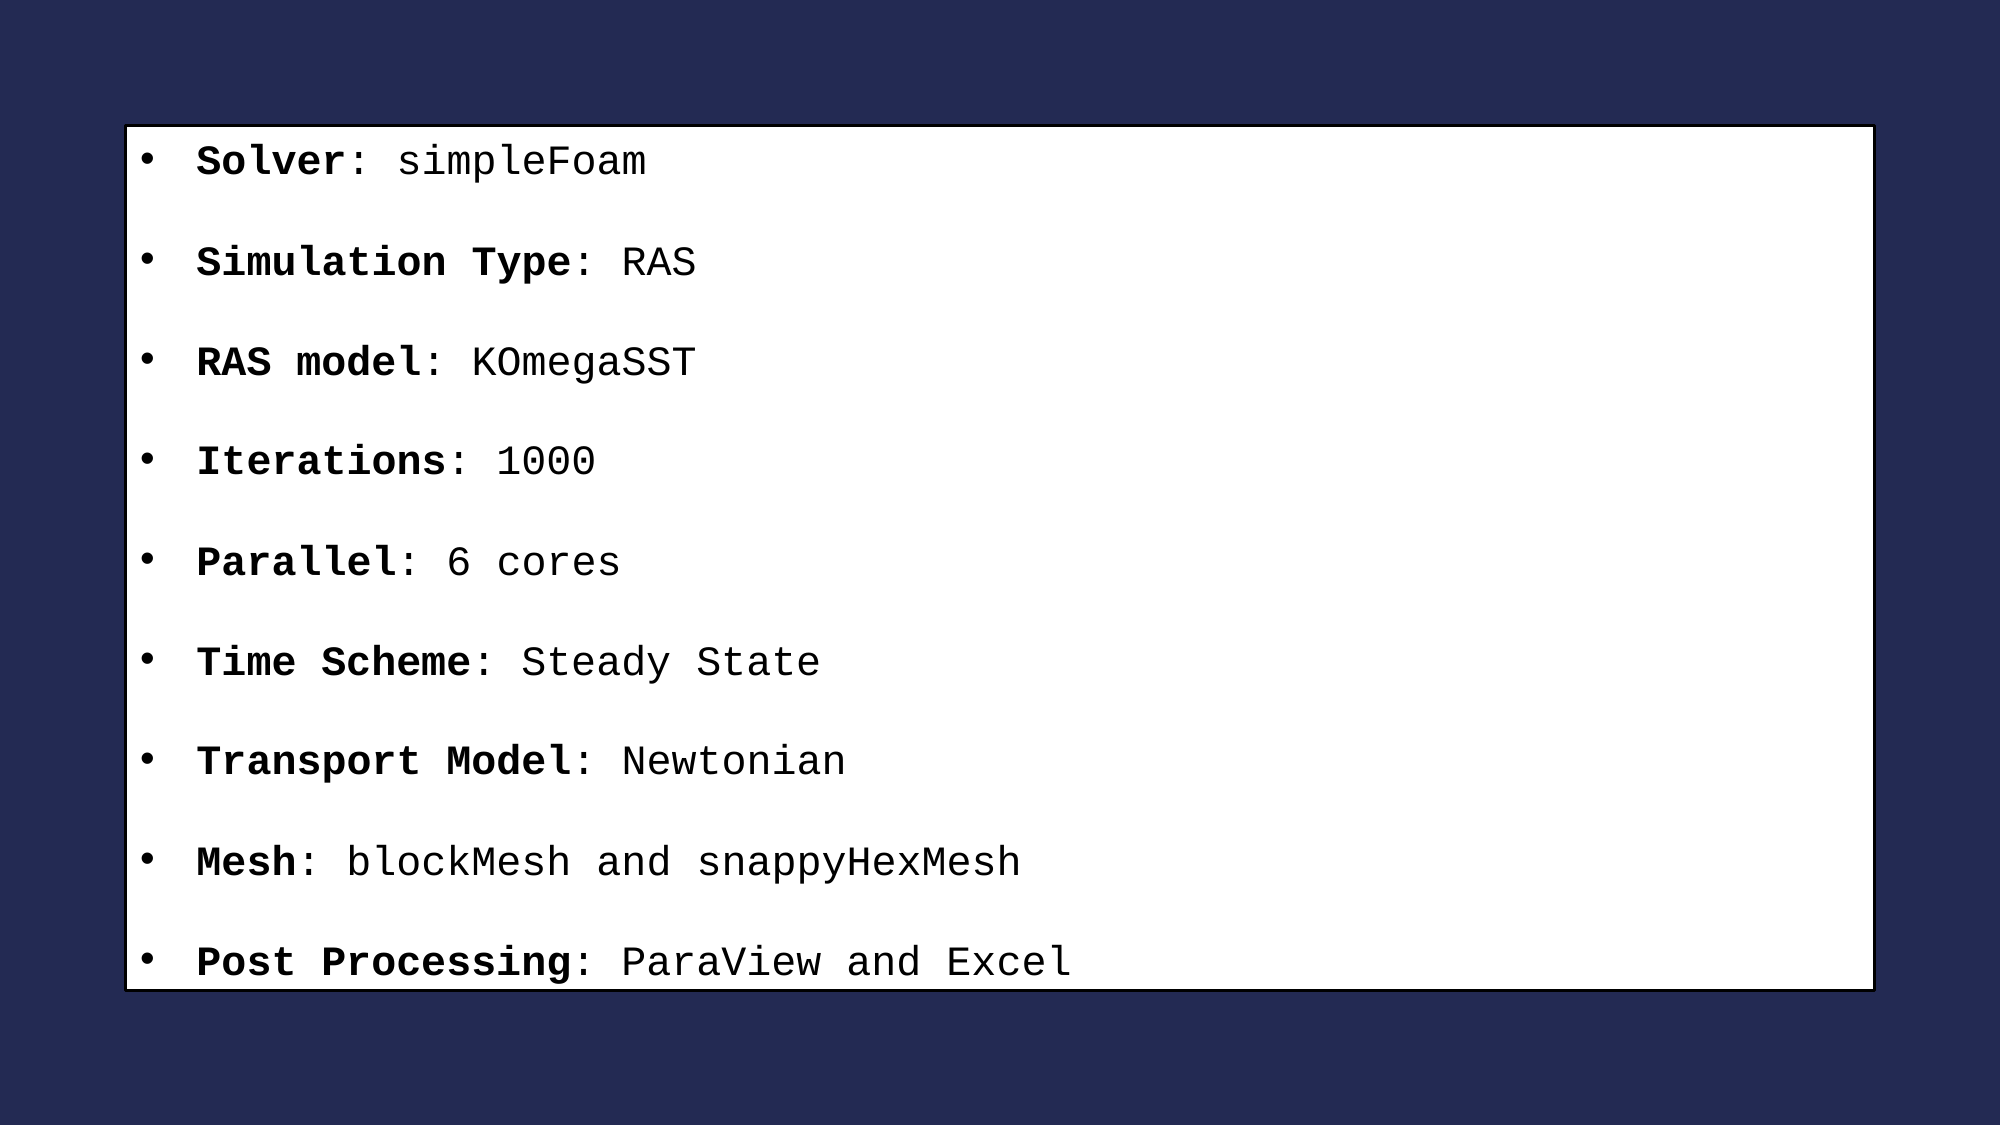

Solver: simpleFoam

Simulation Type: RAS

RAS model: KOmegaSST

Iterations: 1000

Parallel: 6 cores

Time Scheme: Steady State

Transport Model: Newtonian

Mesh: blockMesh and snappyHexMesh

Post Processing: ParaView and Excel